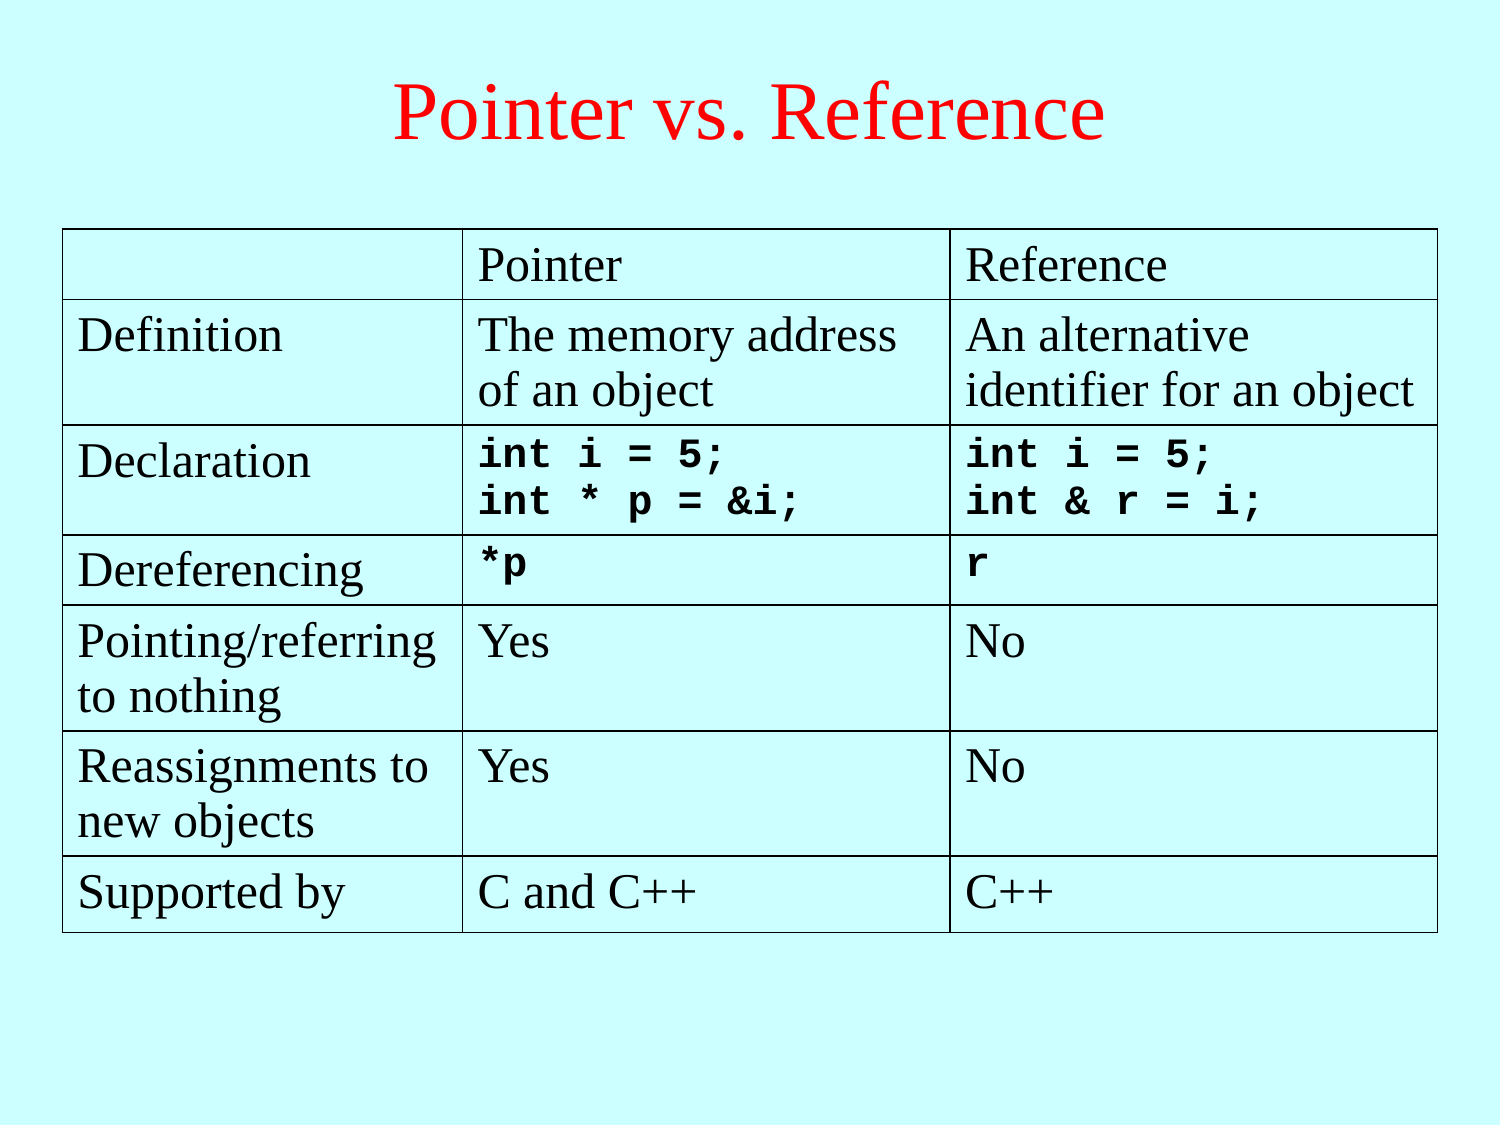

# Pointer vs. Reference
|  | Pointer | Reference |
| --- | --- | --- |
| Definition | The memory address of an object | An alternative identifier for an object |
| Declaration | int i = 5; int \* p = &i; | int i = 5; int & r = i; |
| Dereferencing | \*p | r |
| Pointing/referring to nothing | Yes | No |
| Reassignments to new objects | Yes | No |
| Supported by | C and C++ | C++ |